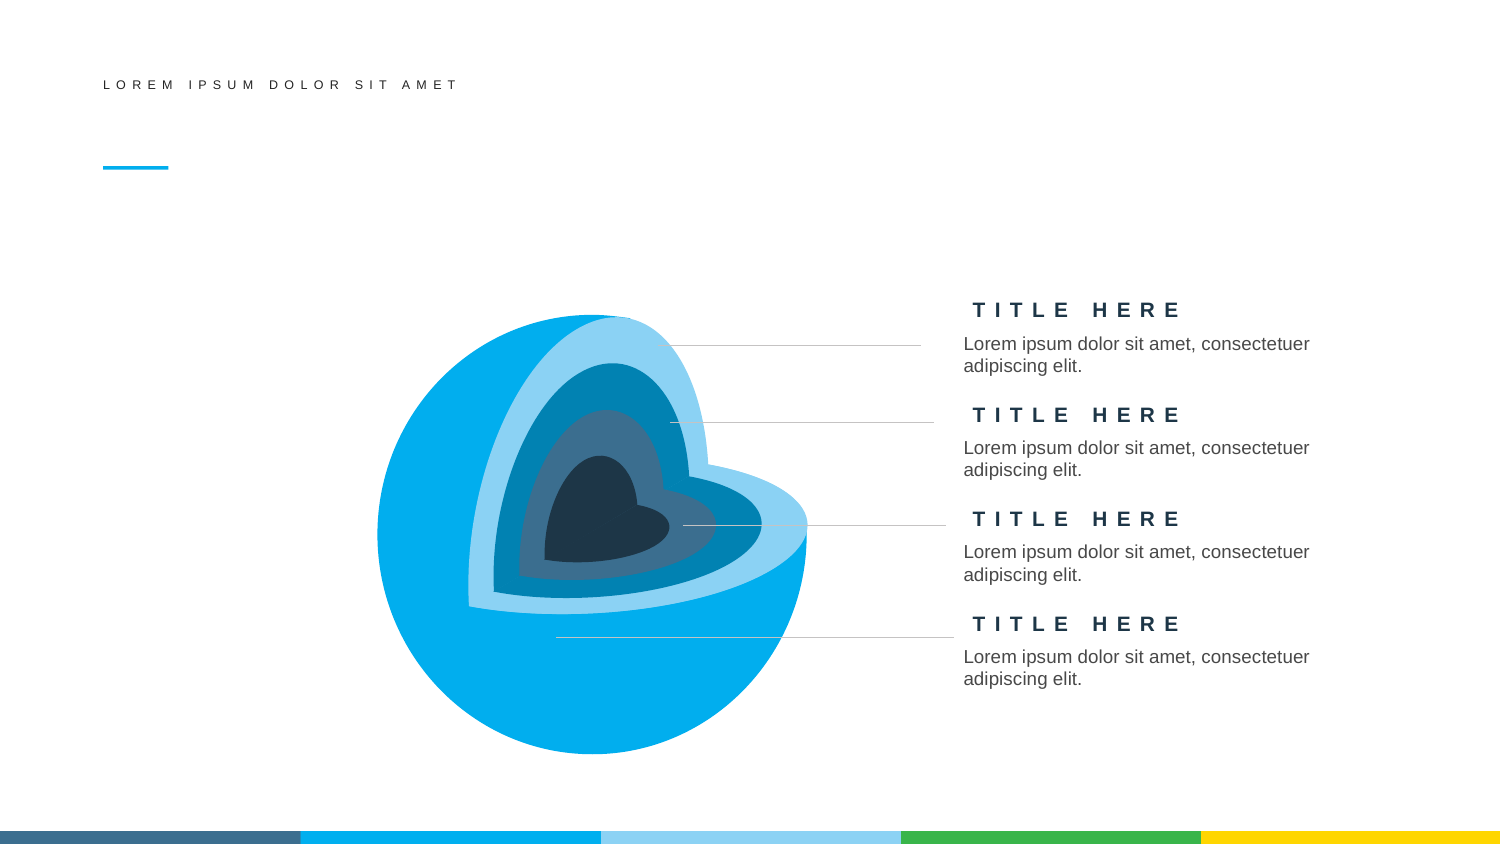

LOREM IPSUM DOLOR SIT AMET
#
TITLE HERE
Lorem ipsum dolor sit amet, consectetuer adipiscing elit.

TITLE HERE
Lorem ipsum dolor sit amet, consectetuer adipiscing elit.
TITLE HERE
Lorem ipsum dolor sit amet, consectetuer adipiscing elit.
TITLE HERE
Lorem ipsum dolor sit amet, consectetuer adipiscing elit.